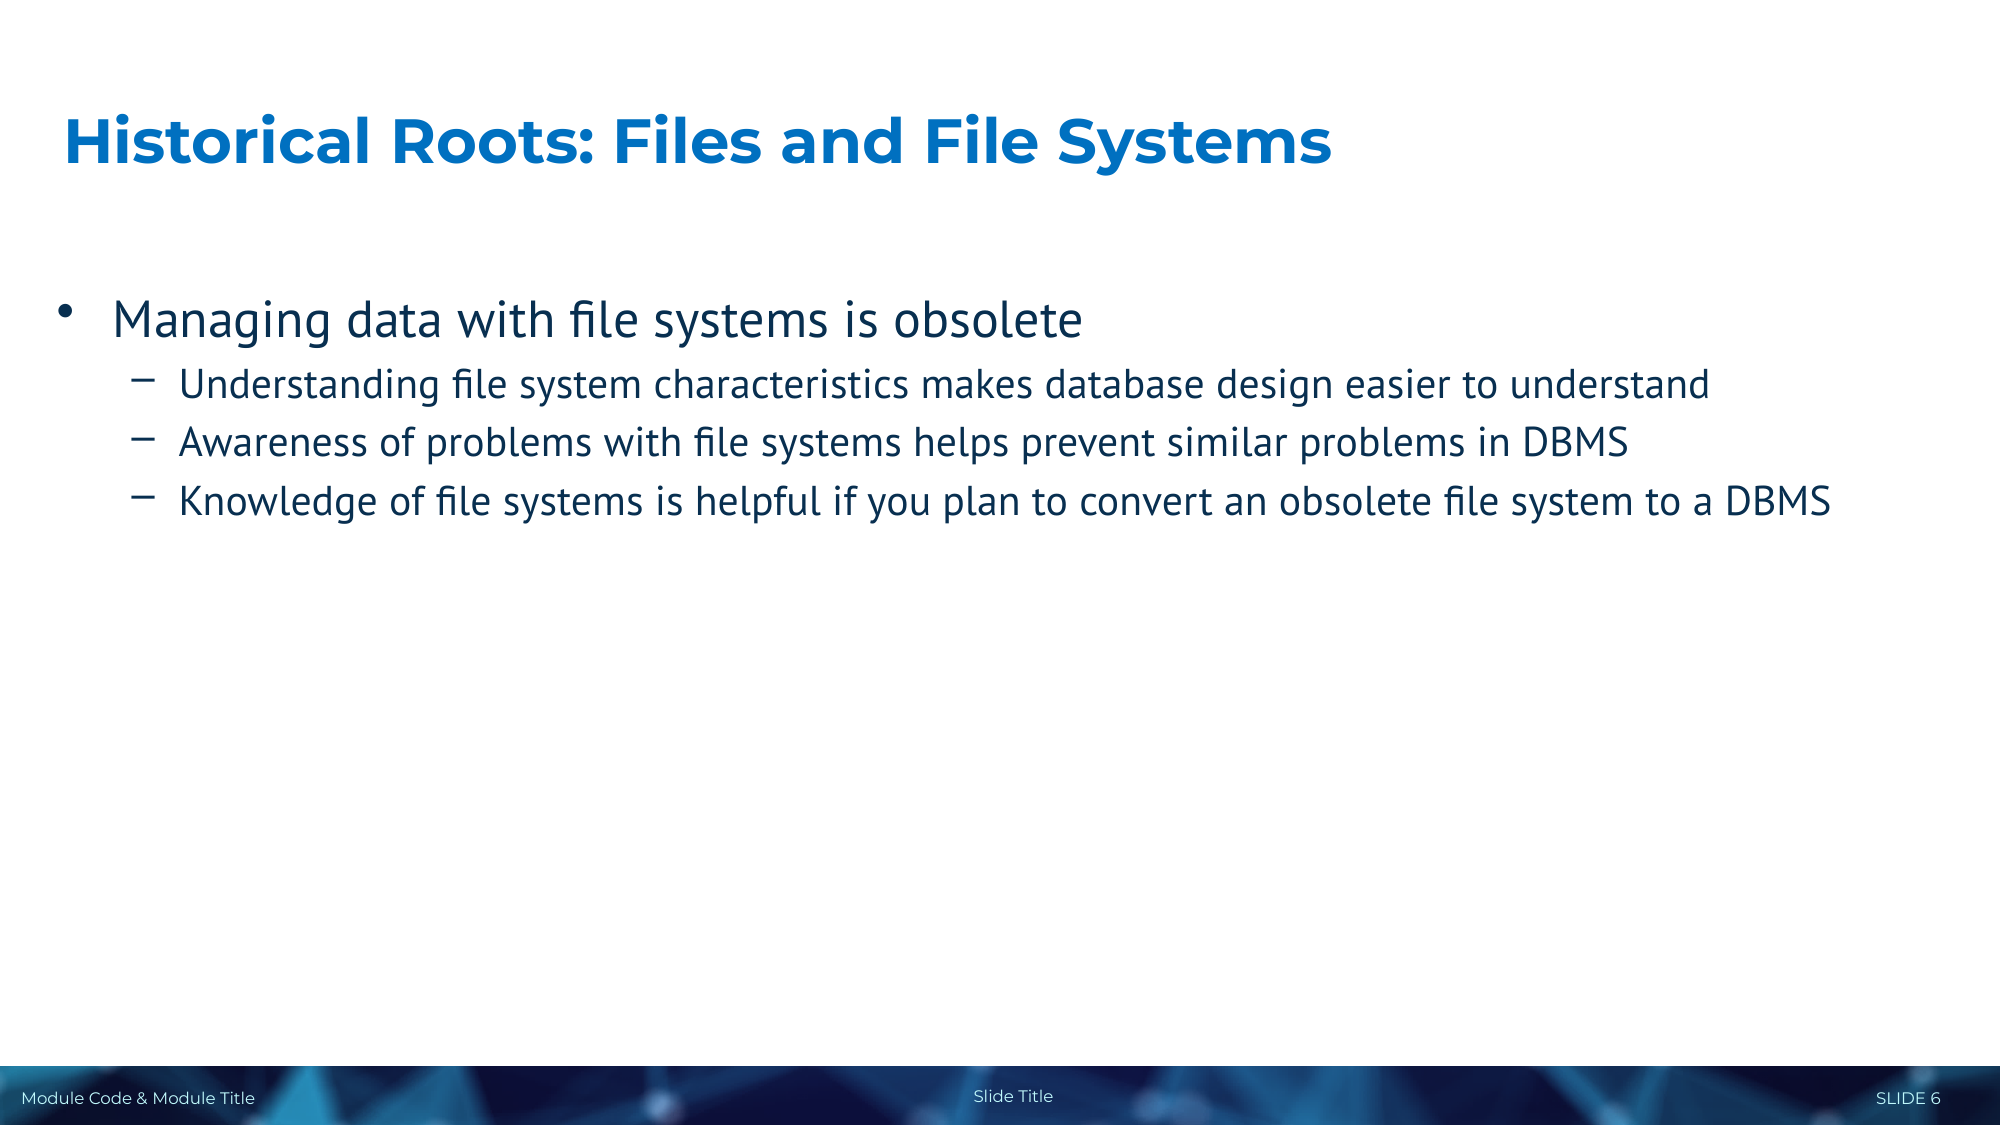

# Historical Roots: Files and File Systems
Managing data with file systems is obsolete
Understanding file system characteristics makes database design easier to understand
Awareness of problems with file systems helps prevent similar problems in DBMS
Knowledge of file systems is helpful if you plan to convert an obsolete file system to a DBMS